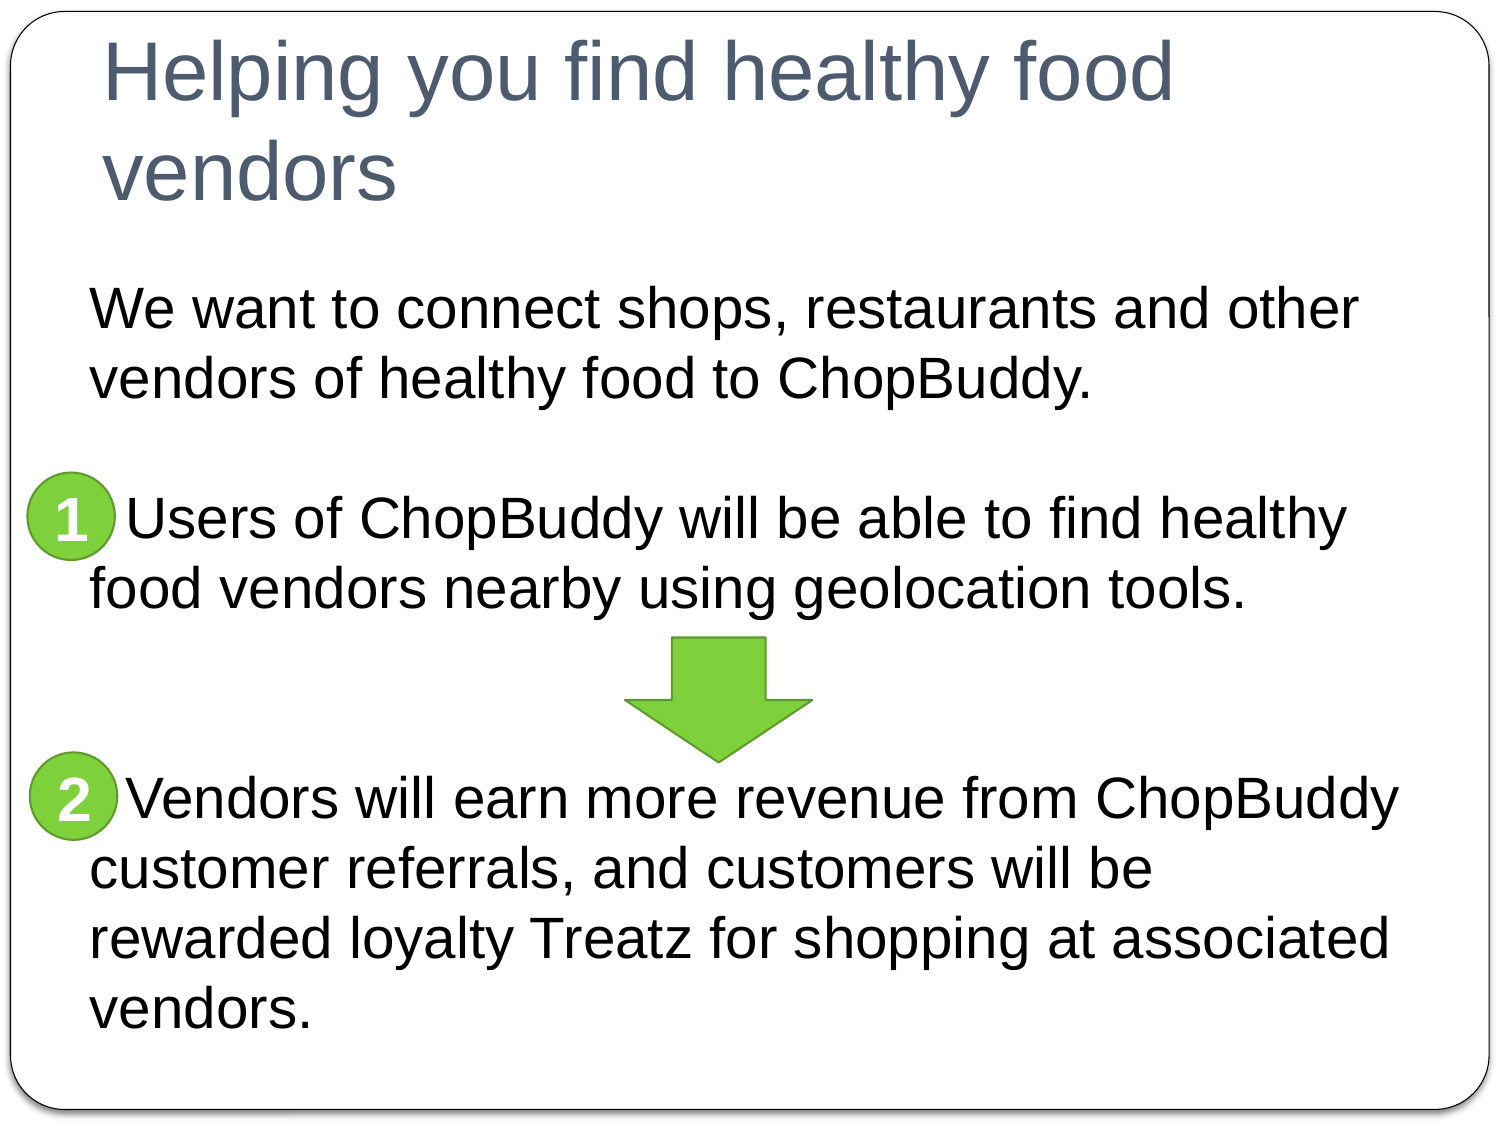

# Helping you find healthy food vendors
We want to connect shops, restaurants and other
vendors of healthy food to ChopBuddy.

- Users of ChopBuddy will be able to find healthy food vendors nearby using geolocation tools.

- Vendors will earn more revenue from ChopBuddy customer referrals, and customers will be rewarded loyalty Treatz for shopping at associated vendors.
1

2